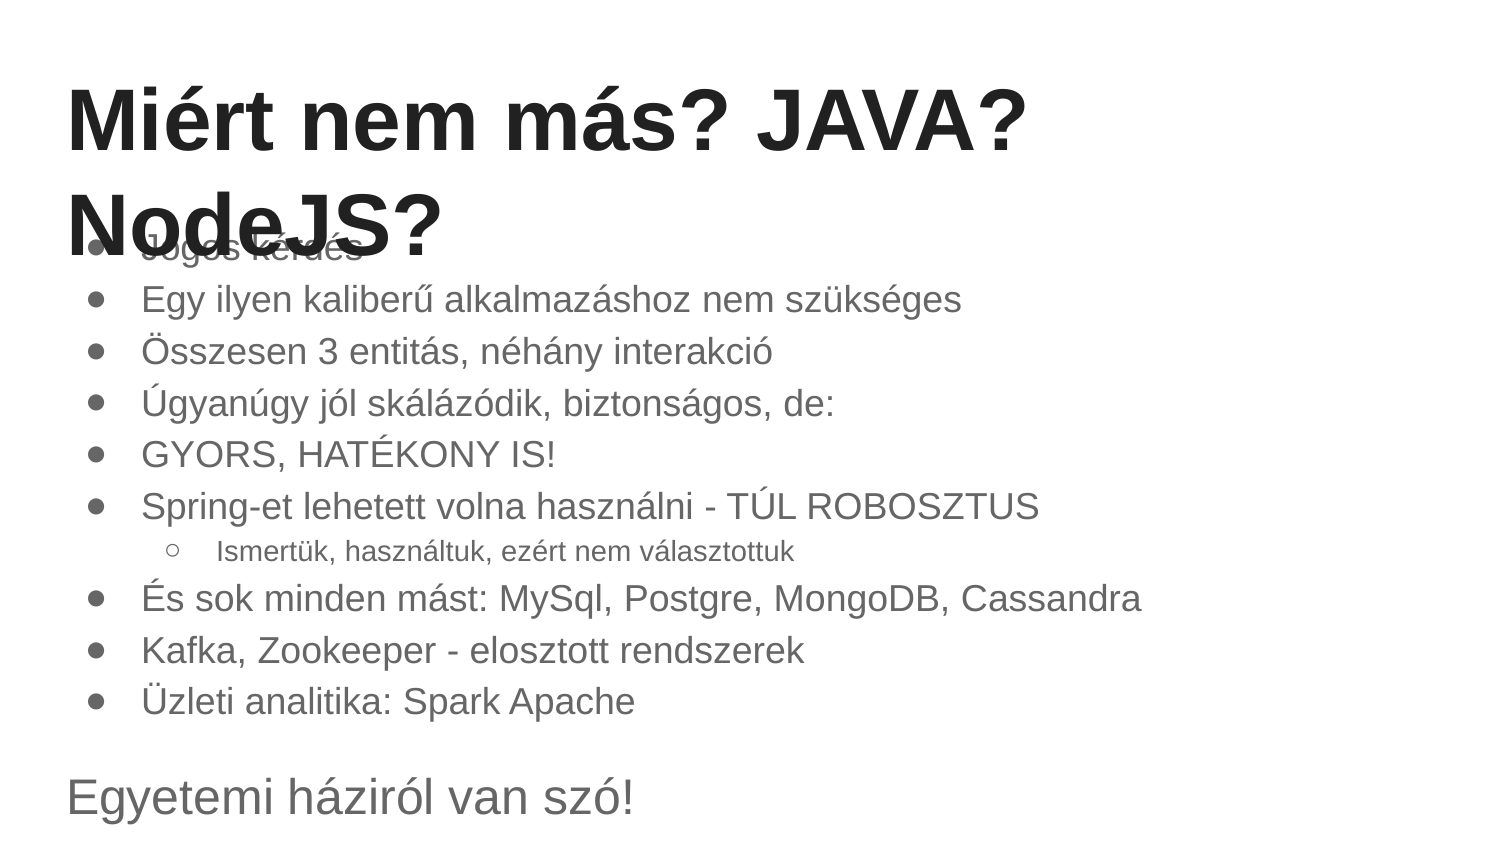

# Miért nem más? JAVA? NodeJS?
Jogos kérdés
Egy ilyen kaliberű alkalmazáshoz nem szükséges
Összesen 3 entitás, néhány interakció
Úgyanúgy jól skálázódik, biztonságos, de:
GYORS, HATÉKONY IS!
Spring-et lehetett volna használni - TÚL ROBOSZTUS
Ismertük, használtuk, ezért nem választottuk
És sok minden mást: MySql, Postgre, MongoDB, Cassandra
Kafka, Zookeeper - elosztott rendszerek
Üzleti analitika: Spark Apache
Egyetemi háziról van szó!